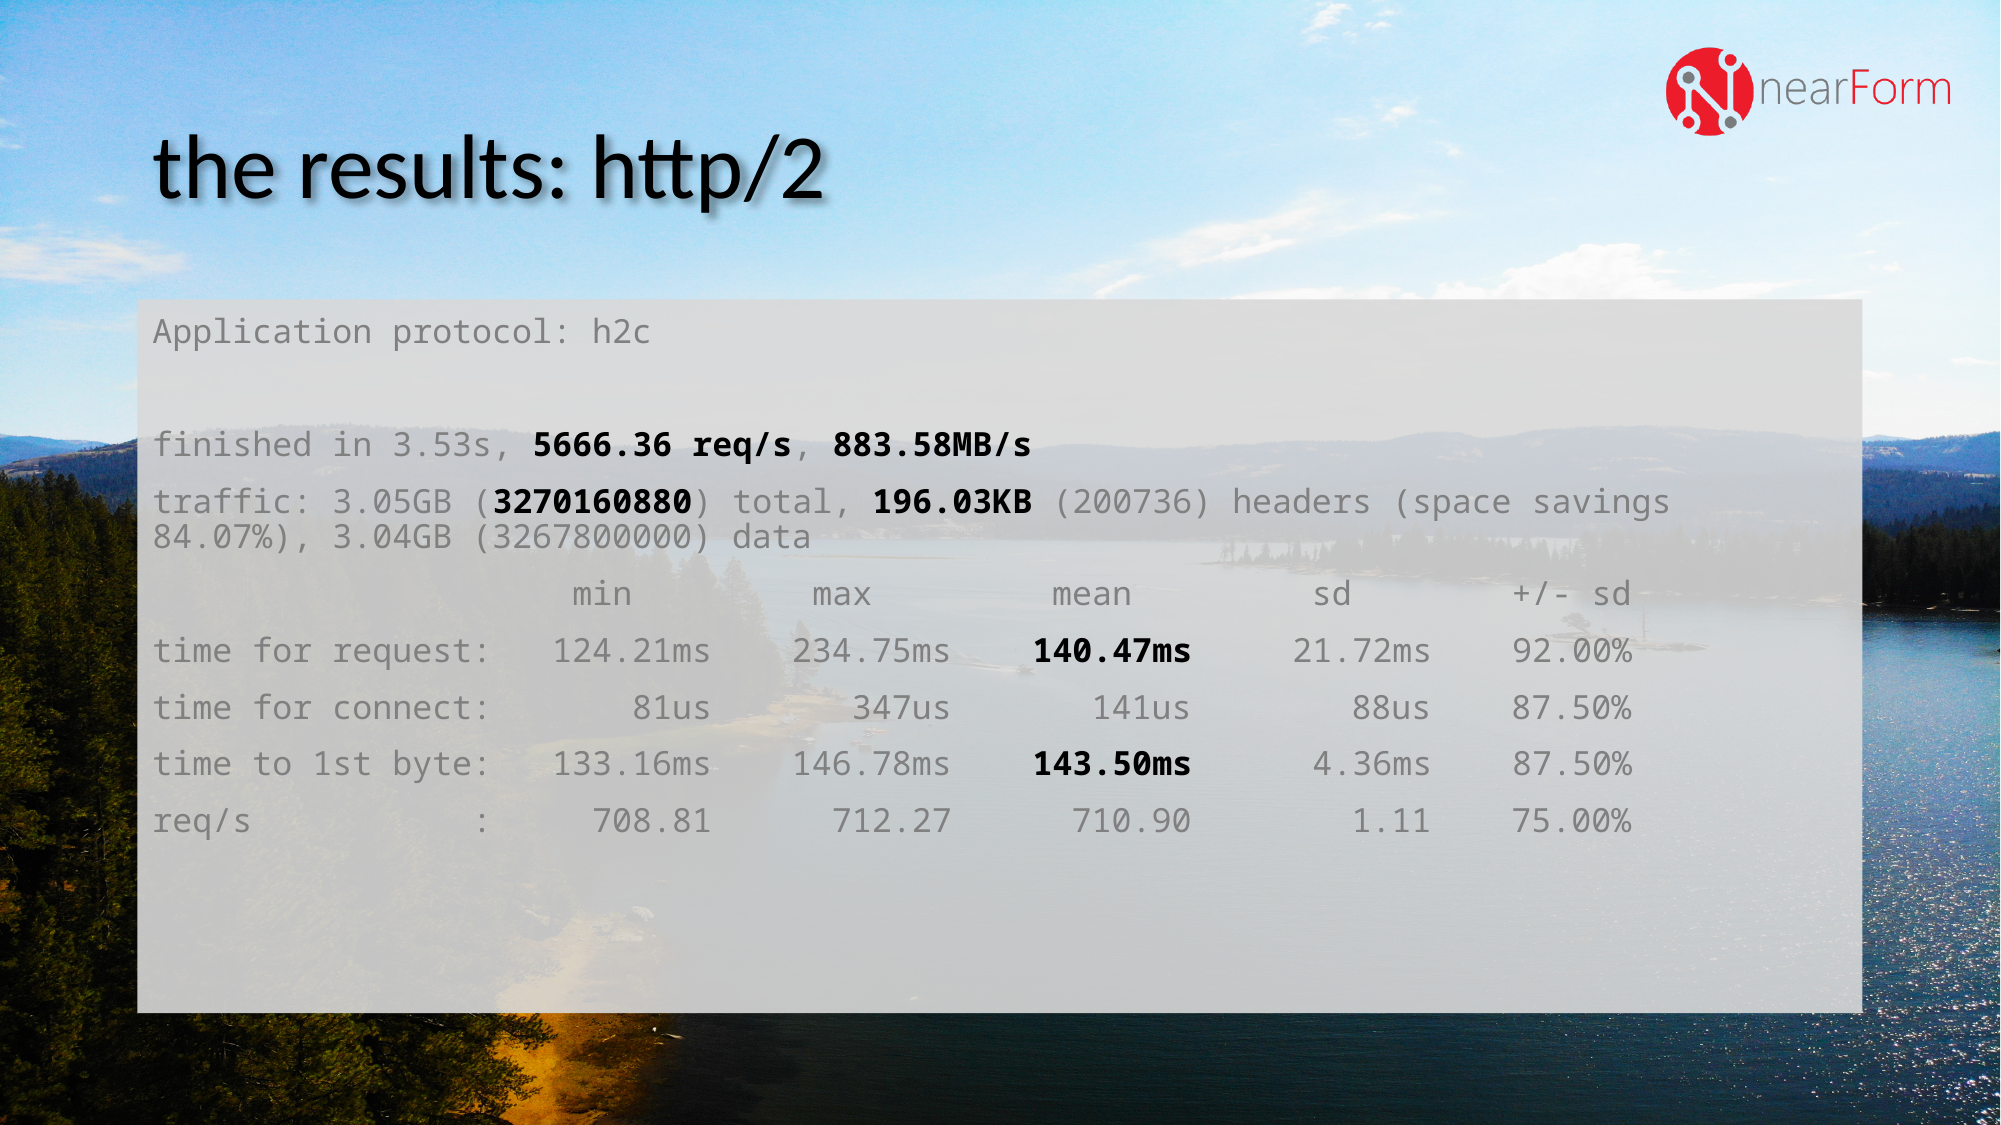

# the results: http/2
Application protocol: h2c

finished in 3.53s, 5666.36 req/s, 883.58MB/s
traffic: 3.05GB (3270160880) total, 196.03KB (200736) headers (space savings 84.07%), 3.04GB (3267800000) data
                     min         max         mean         sd        +/- sd
time for request:   124.21ms    234.75ms    140.47ms     21.72ms    92.00%
time for connect:       81us       347us       141us        88us    87.50%
time to 1st byte:   133.16ms    146.78ms    143.50ms      4.36ms    87.50%
req/s           :     708.81      712.27      710.90        1.11    75.00%